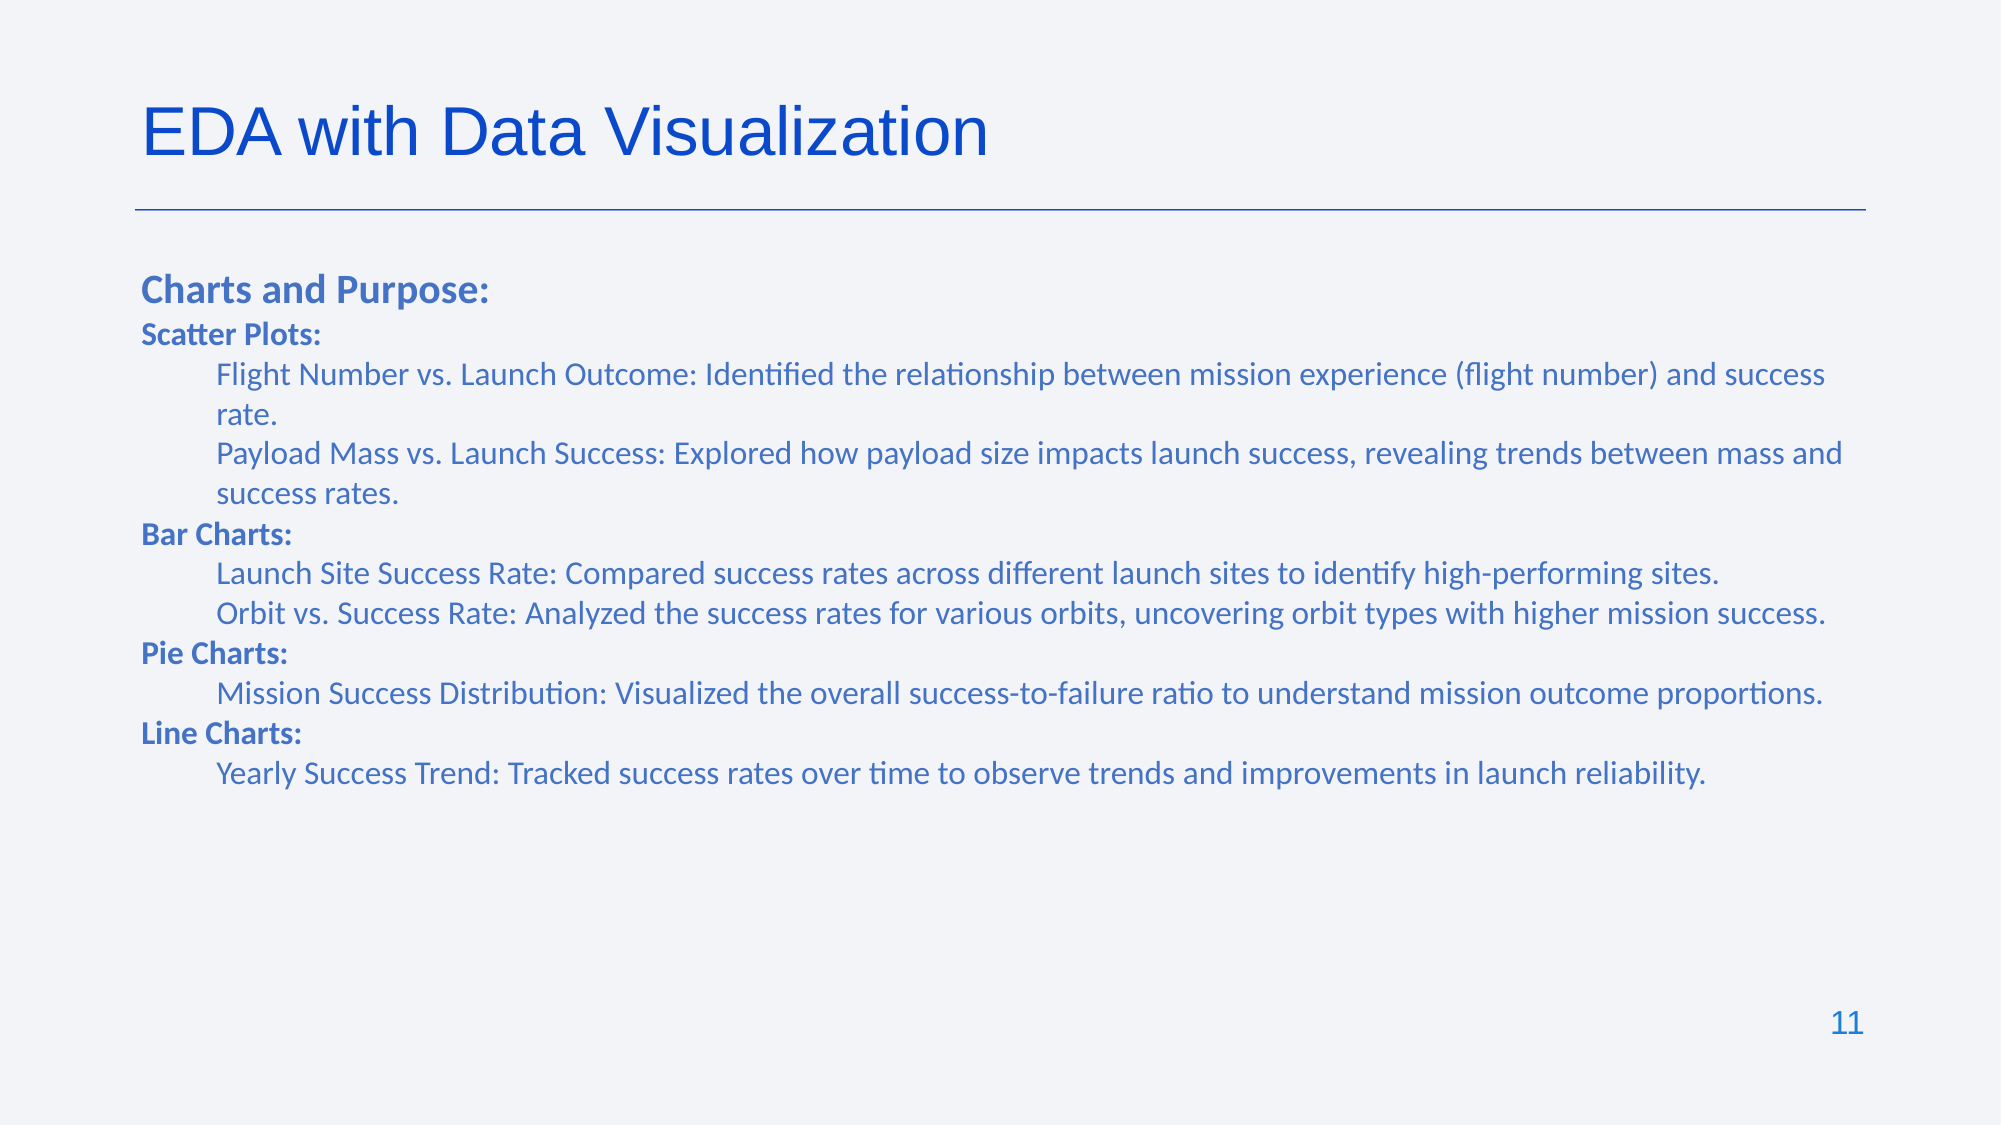

EDA with Data Visualization
Charts and Purpose:
Scatter Plots:
Flight Number vs. Launch Outcome: Identified the relationship between mission experience (flight number) and success rate.
Payload Mass vs. Launch Success: Explored how payload size impacts launch success, revealing trends between mass and success rates.
Bar Charts:
Launch Site Success Rate: Compared success rates across different launch sites to identify high-performing sites.
Orbit vs. Success Rate: Analyzed the success rates for various orbits, uncovering orbit types with higher mission success.
Pie Charts:
Mission Success Distribution: Visualized the overall success-to-failure ratio to understand mission outcome proportions.
Line Charts:
Yearly Success Trend: Tracked success rates over time to observe trends and improvements in launch reliability.
11